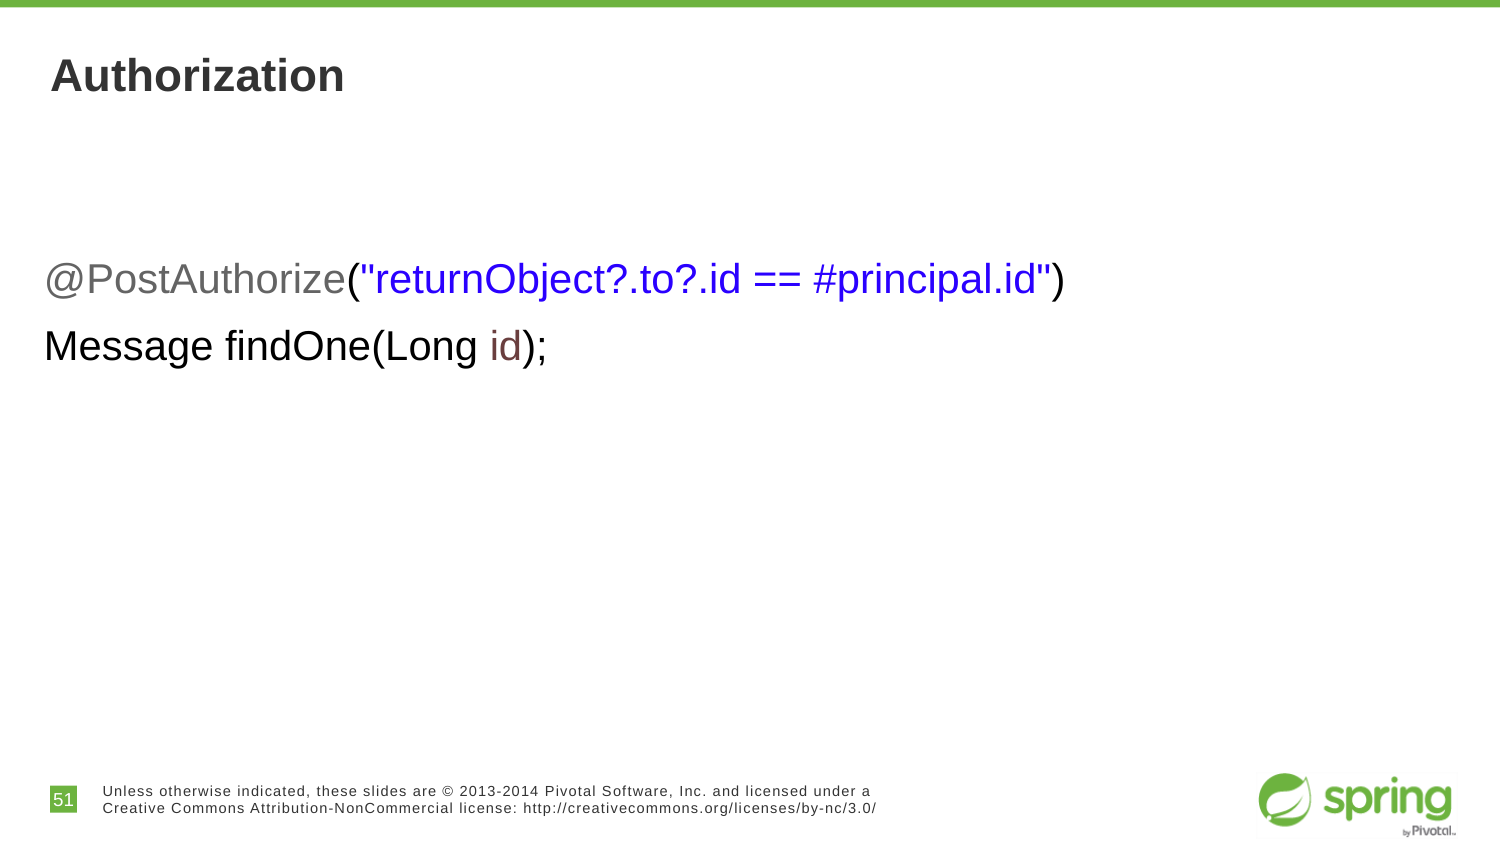

# Authorization
@PostAuthorize("returnObject?.to?.id == #principal.id")
Message findOne(Long id);